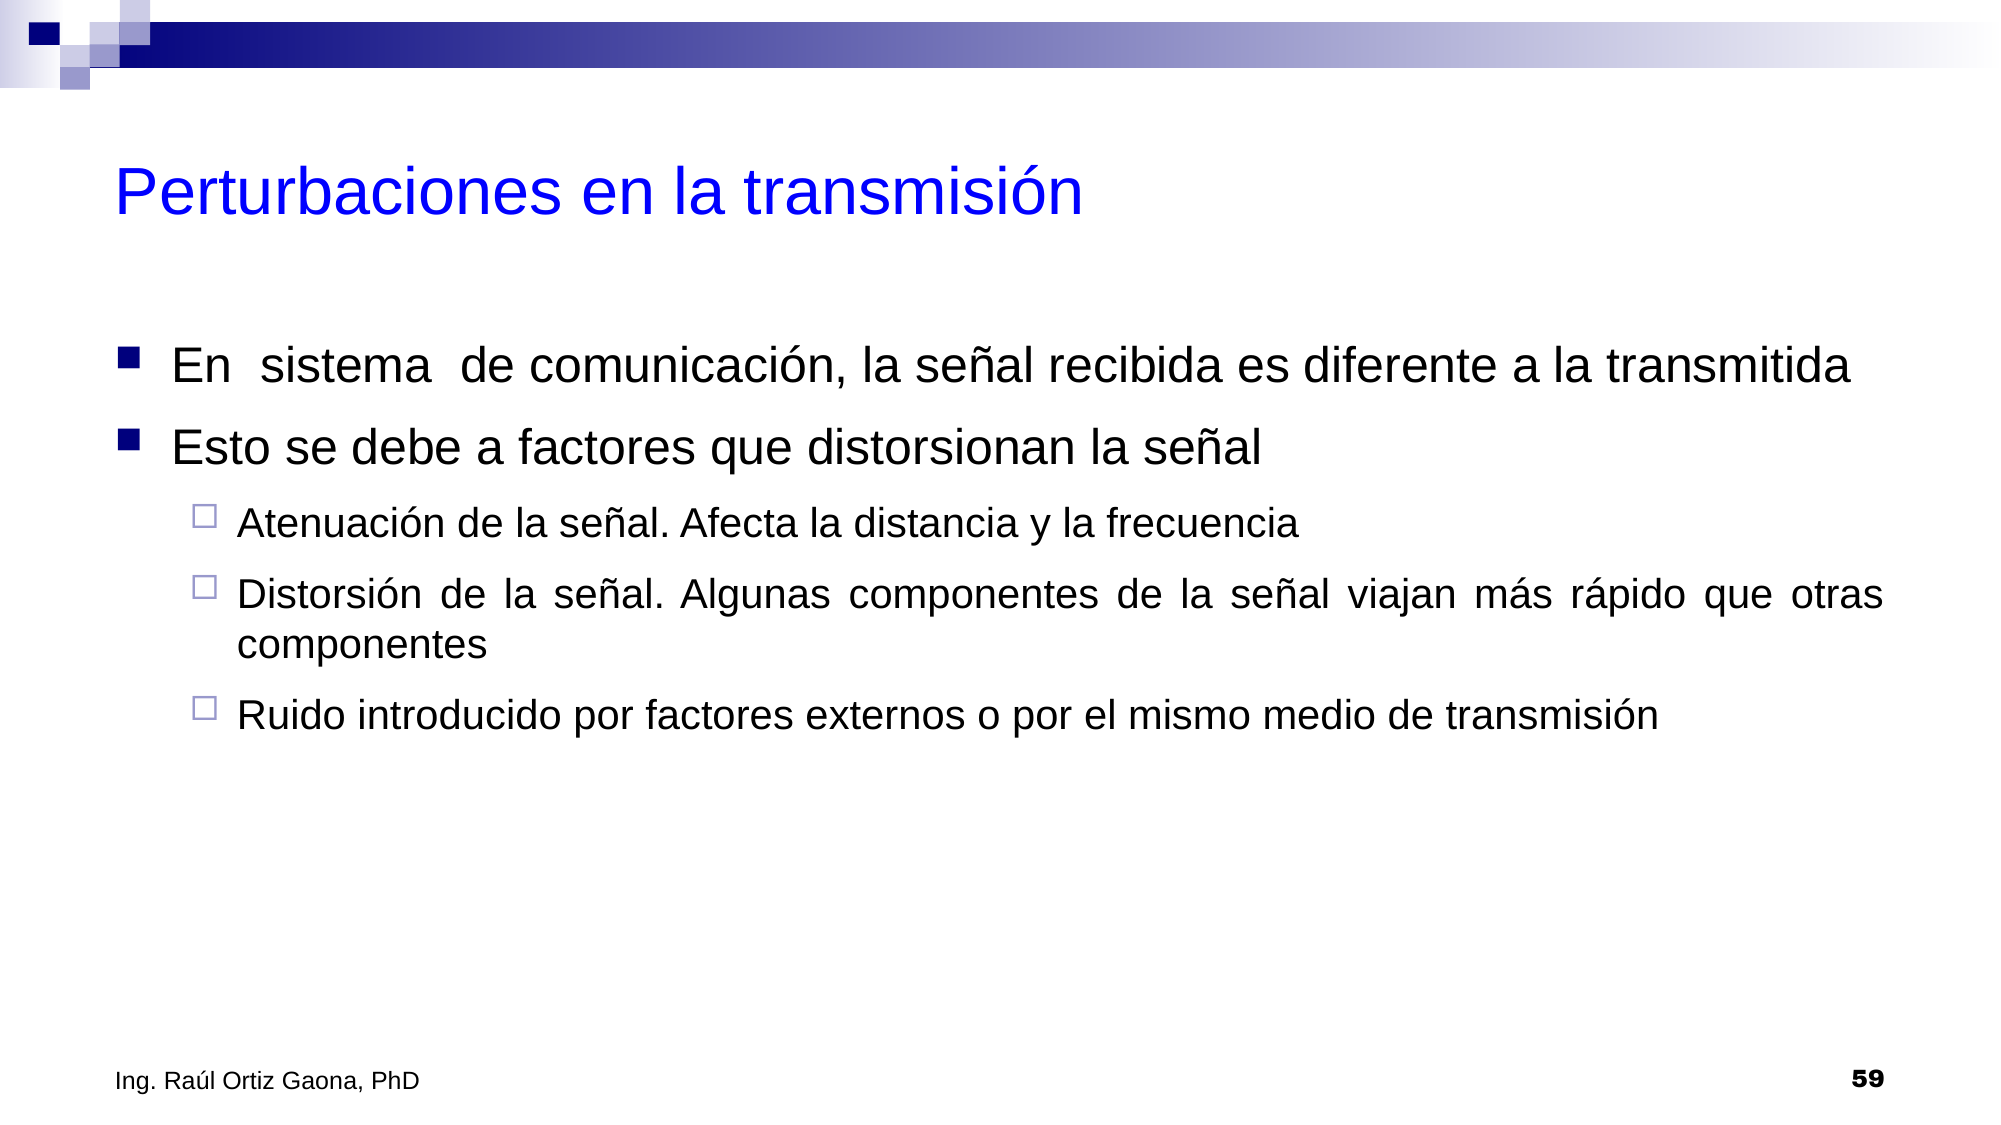

# Perturbaciones en la transmisión
En  sistema  de comunicación, la señal recibida es diferente a la transmitida
Esto se debe a factores que distorsionan la señal
Atenuación de la señal. Afecta la distancia y la frecuencia
Distorsión de la señal. Algunas componentes de la señal viajan más rápido que otras componentes
Ruido introducido por factores externos o por el mismo medio de transmisión
Ing. Raúl Ortiz Gaona, PhD
59